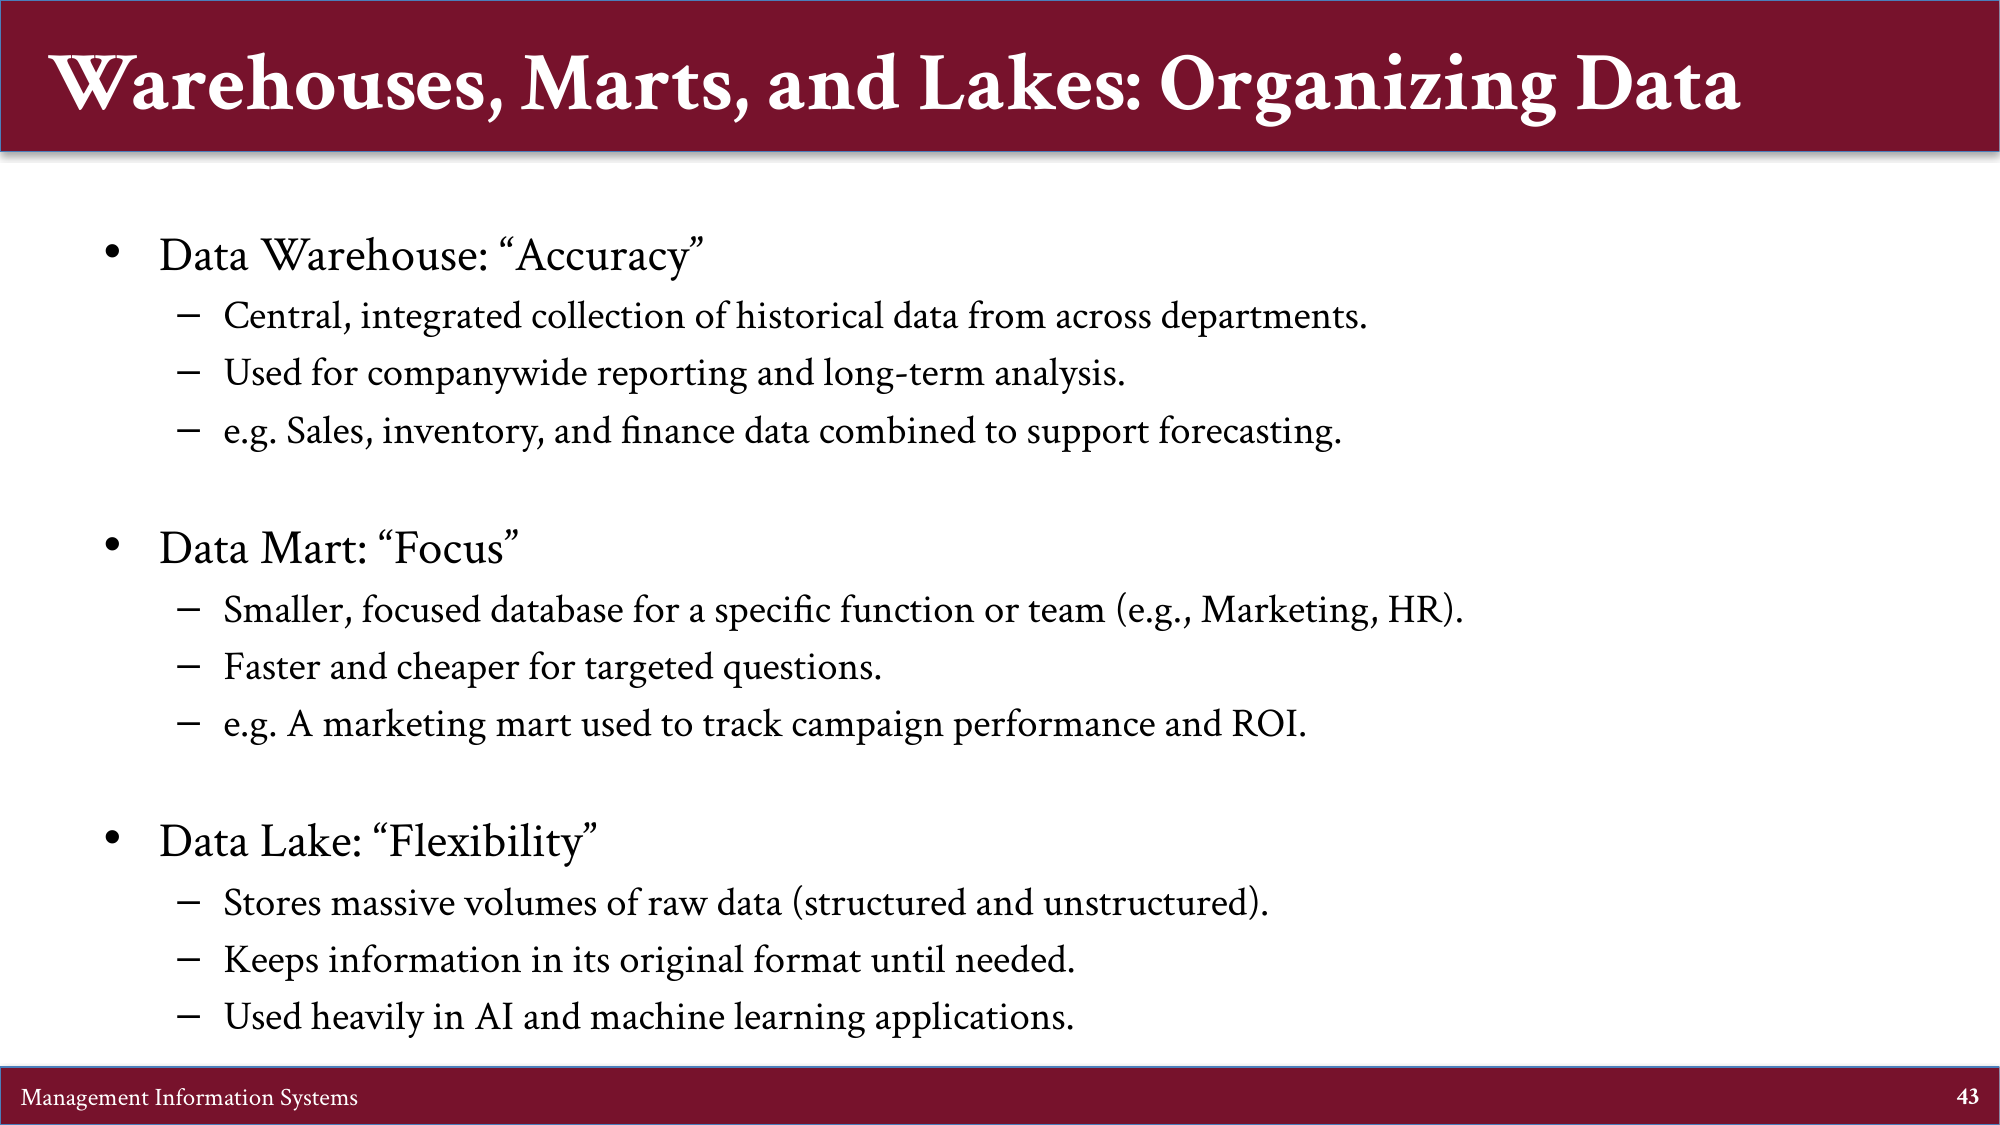

# Warehouses, Marts, and Lakes: Organizing Data
Data Warehouse: “Accuracy”
Central, integrated collection of historical data from across departments.
Used for companywide reporting and long-term analysis.
e.g. Sales, inventory, and finance data combined to support forecasting.

Data Mart: “Focus”
Smaller, focused database for a specific function or team (e.g., Marketing, HR).
Faster and cheaper for targeted questions.
e.g. A marketing mart used to track campaign performance and ROI.

Data Lake: “Flexibility”
Stores massive volumes of raw data (structured and unstructured).
Keeps information in its original format until needed.
Used heavily in AI and machine learning applications.

 Management Information Systems
43